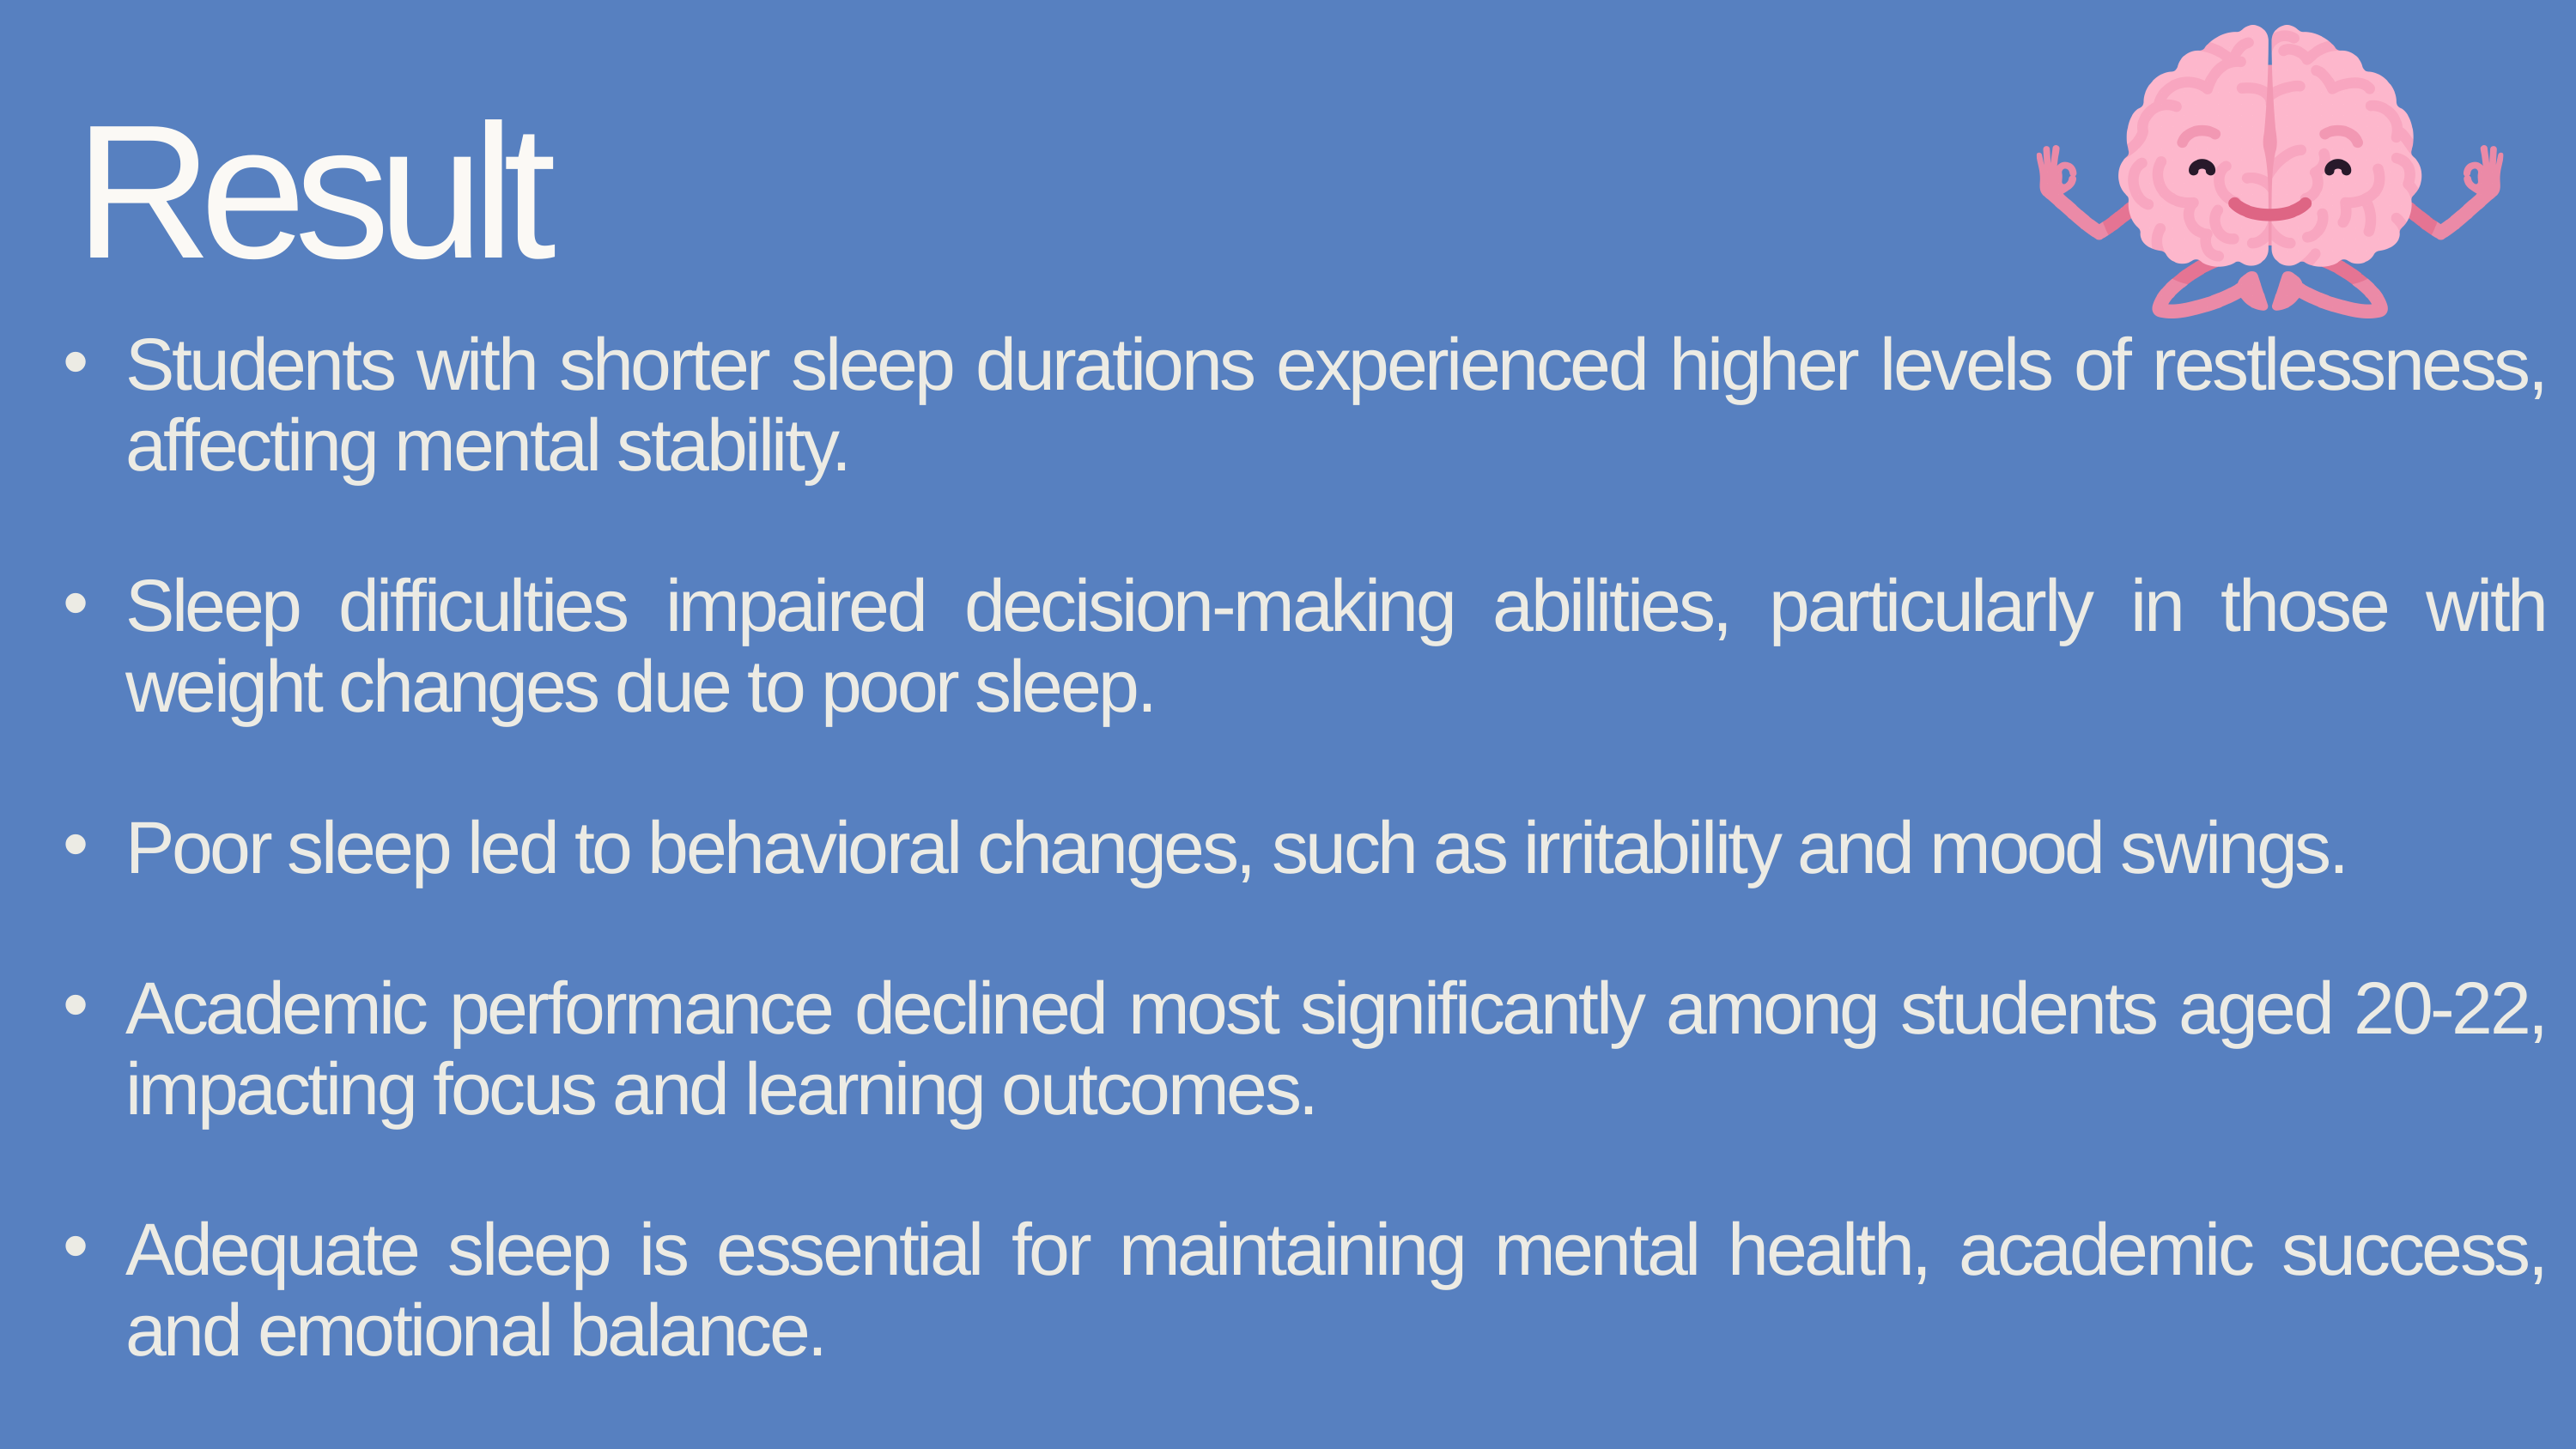

Result
Students with shorter sleep durations experienced higher levels of restlessness, affecting mental stability.

Sleep difficulties impaired decision-making abilities, particularly in those with weight changes due to poor sleep.

Poor sleep led to behavioral changes, such as irritability and mood swings.

Academic performance declined most significantly among students aged 20-22, impacting focus and learning outcomes.

Adequate sleep is essential for maintaining mental health, academic success, and emotional balance.